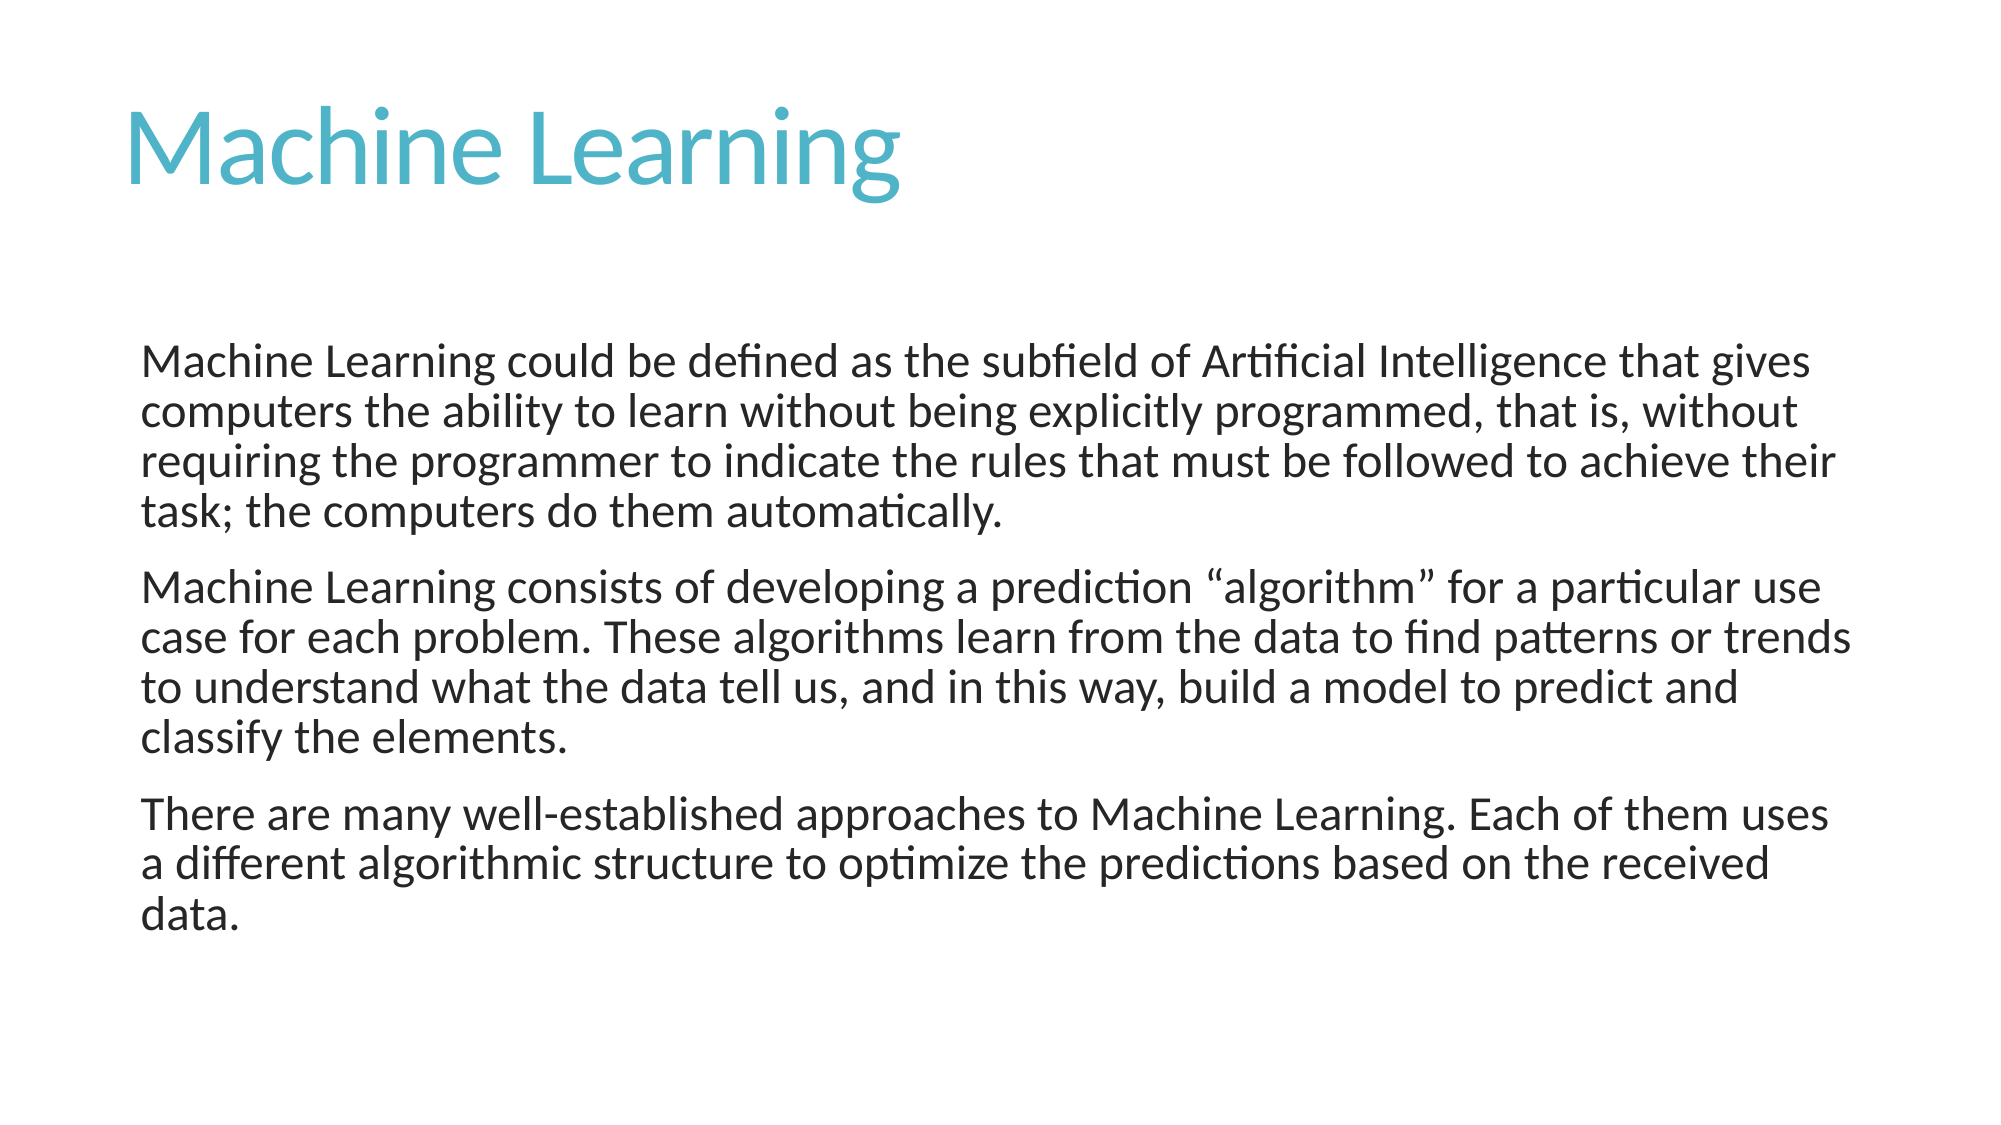

# Machine Learning
Machine Learning could be defined as the subfield of Artificial Intelligence that gives computers the ability to learn without being explicitly programmed, that is, without requiring the programmer to indicate the rules that must be followed to achieve their task; the computers do them automatically.
Machine Learning consists of developing a prediction “algorithm” for a particular use case for each problem. These algorithms learn from the data to find patterns or trends to understand what the data tell us, and in this way, build a model to predict and classify the elements.
There are many well-established approaches to Machine Learning. Each of them uses a different algorithmic structure to optimize the predictions based on the received data.